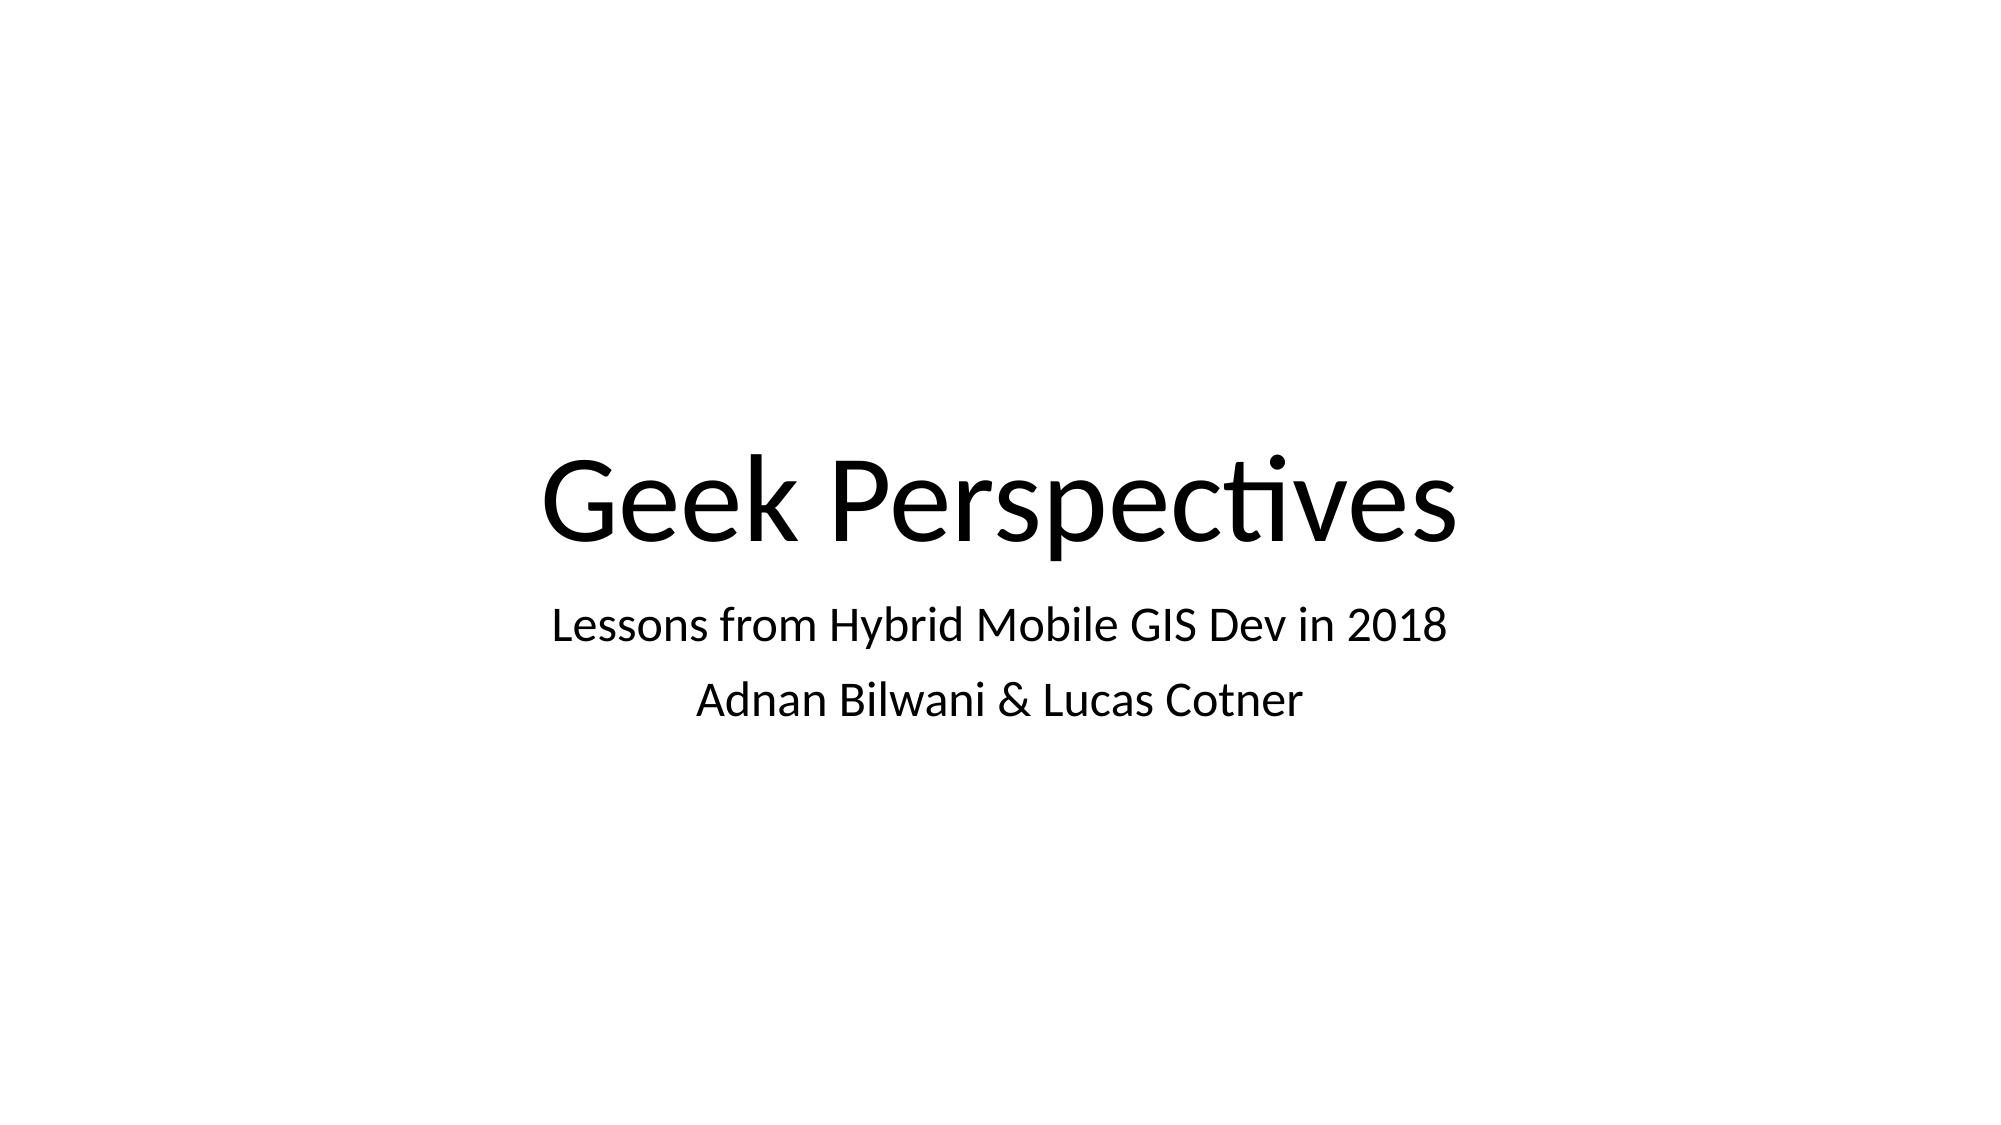

# Geek Perspectives
Lessons from Hybrid Mobile GIS Dev in 2018
Adnan Bilwani & Lucas Cotner